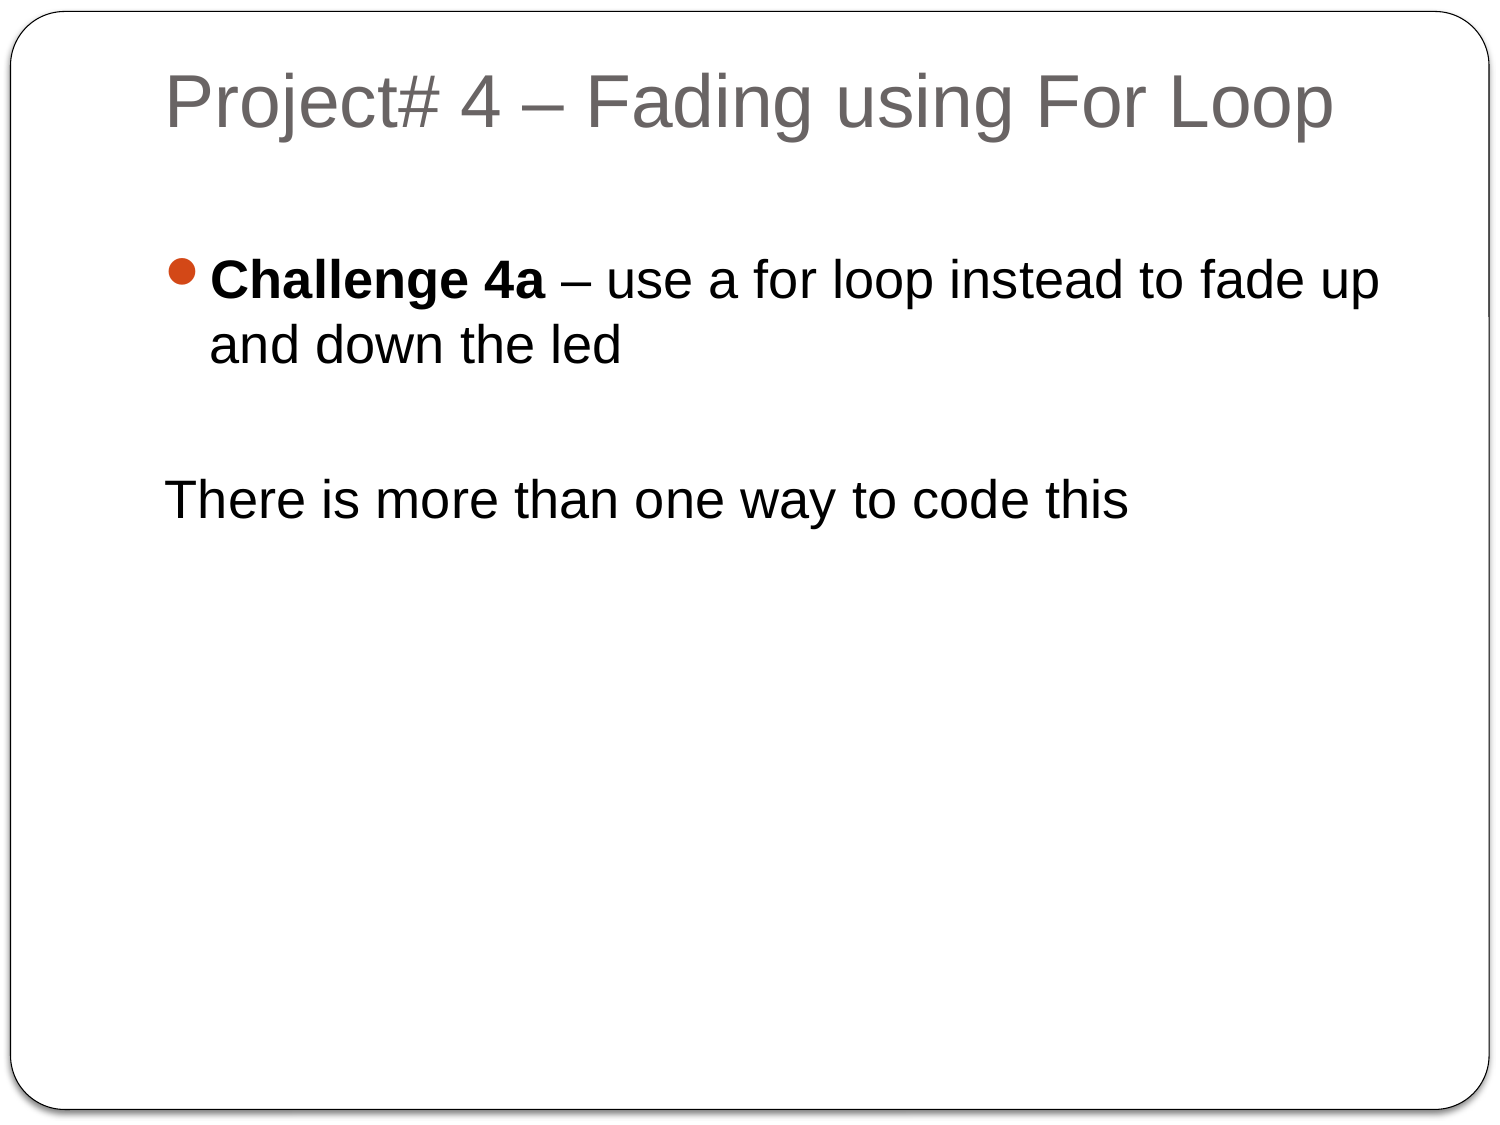

# Project# 4 – Fading using For Loop
Challenge 4a – use a for loop instead to fade up and down the led

There is more than one way to code this